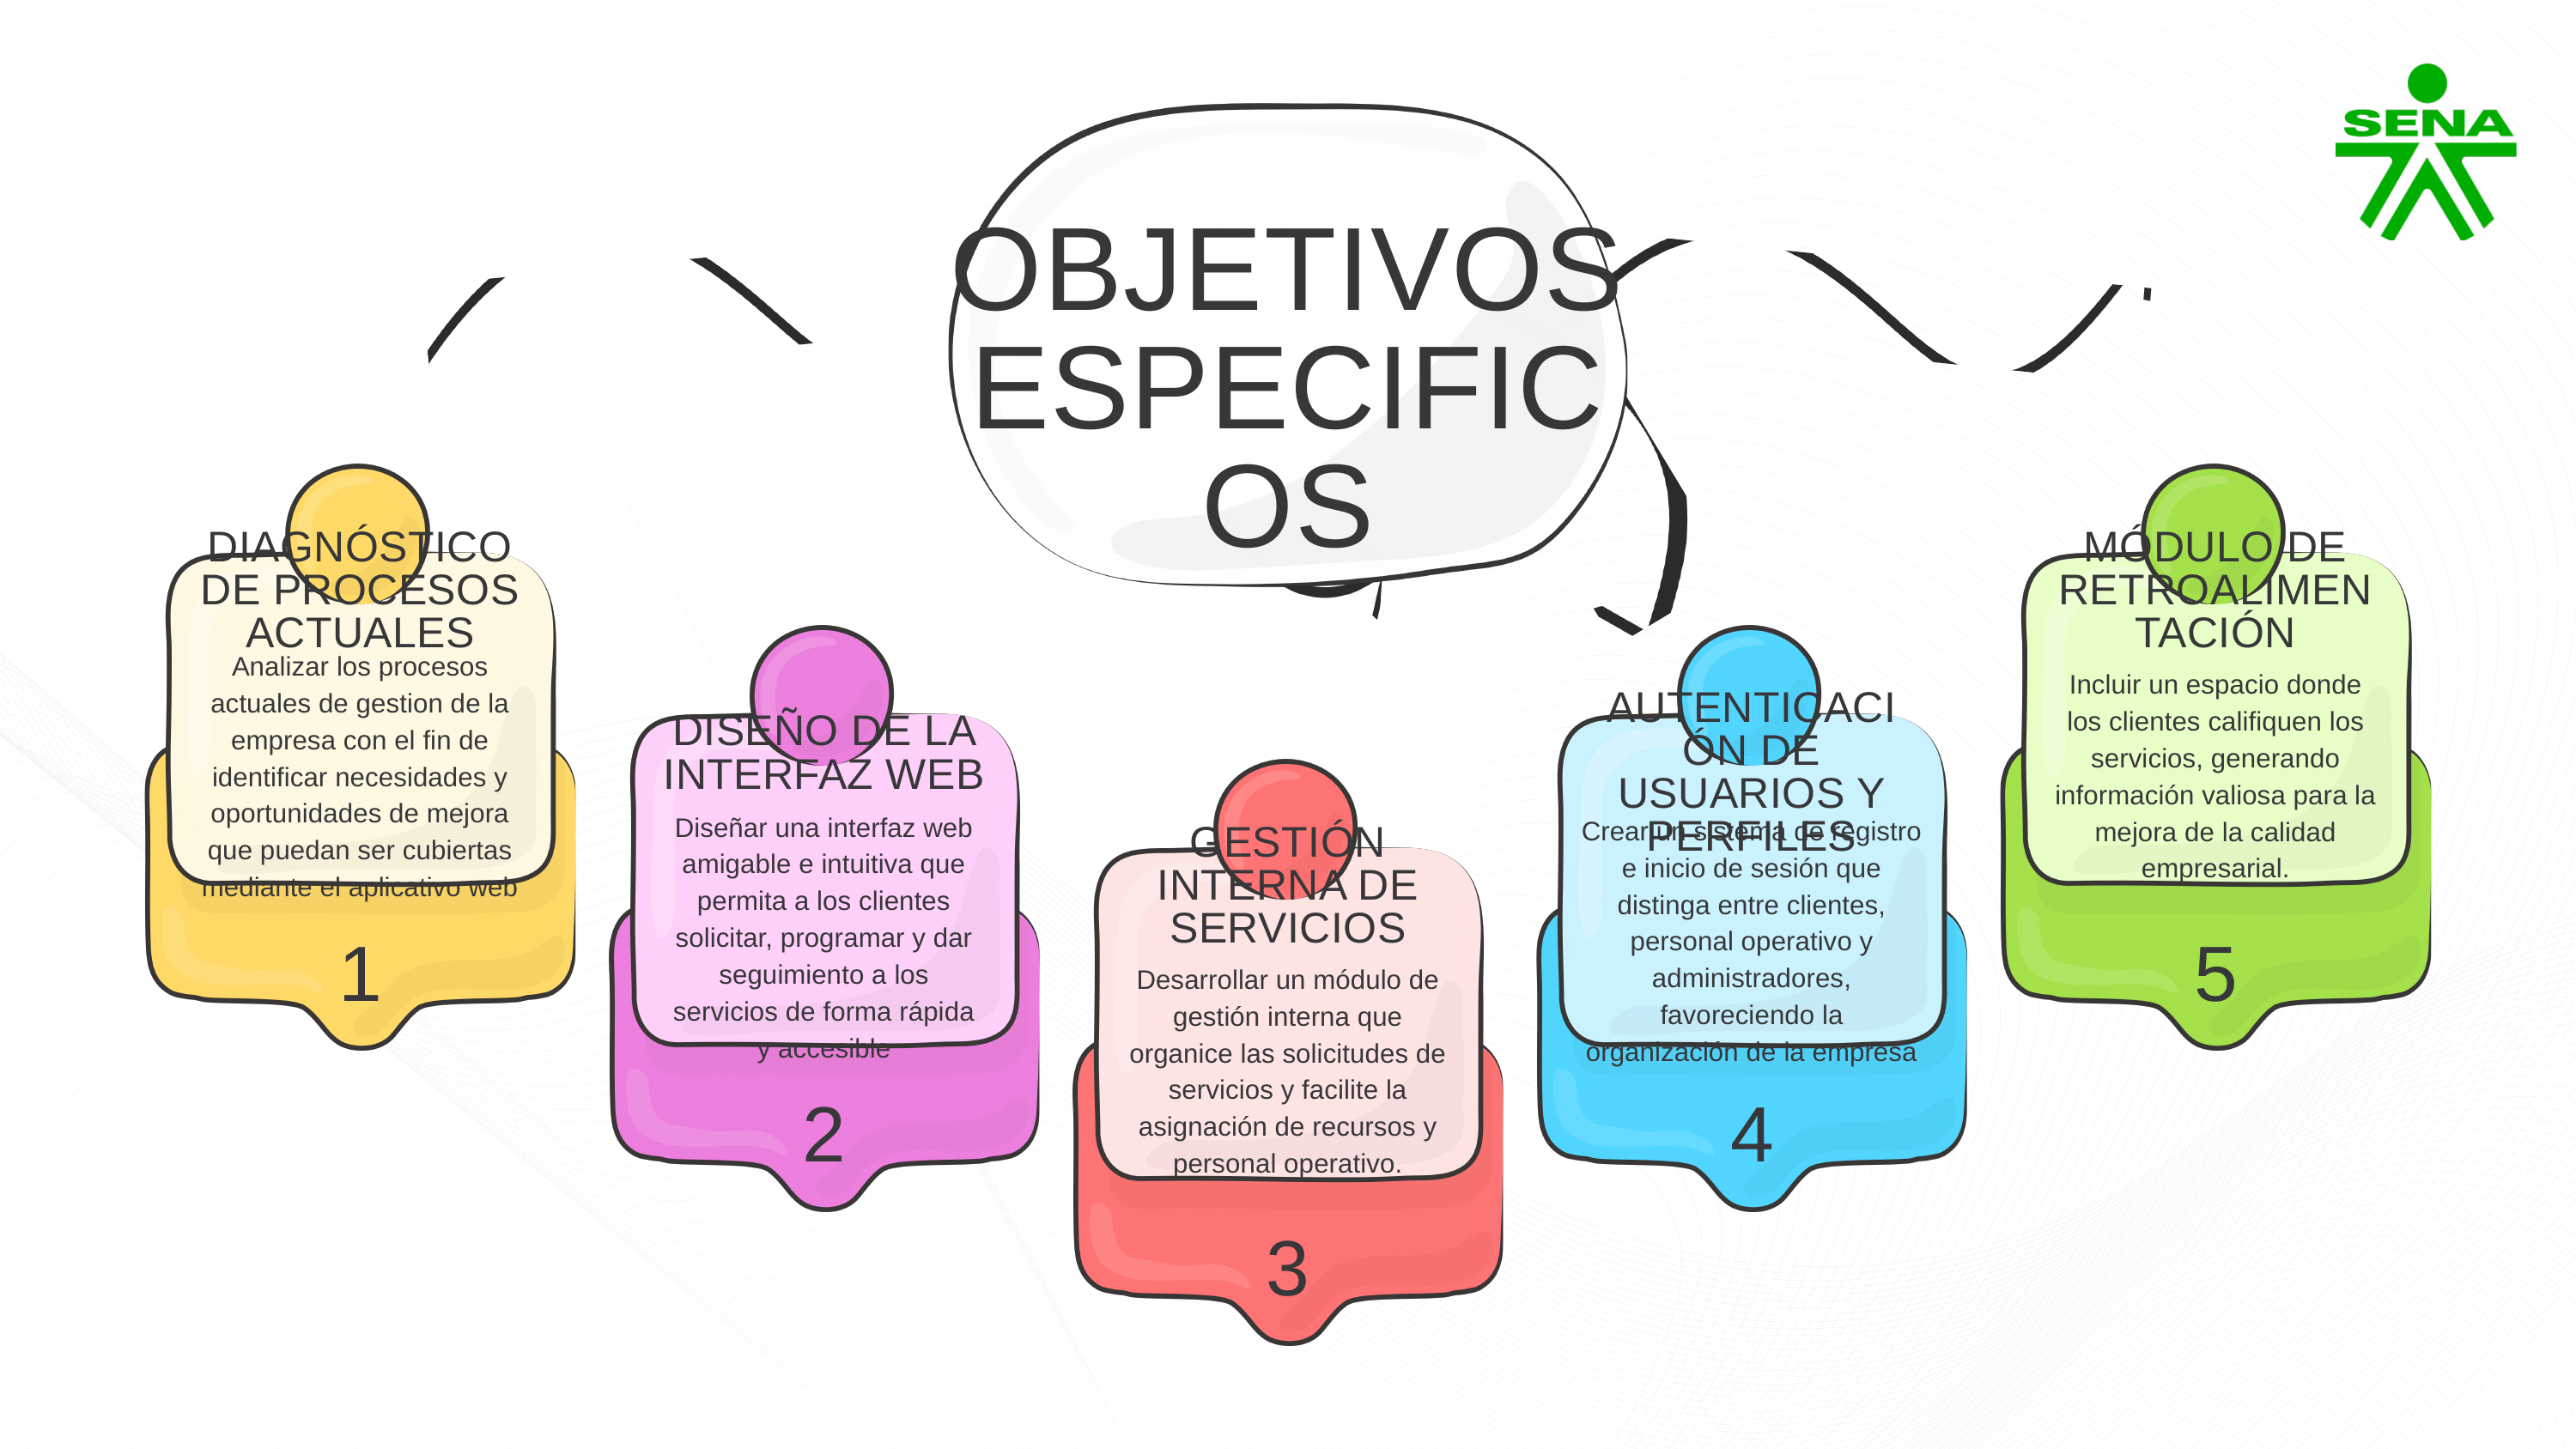

OBJETIVOS ESPECIFICOS

DIAGNÓSTICO DE PROCESOS ACTUALES
MÓDULO DE RETROALIMENTACIÓN

Analizar los procesos actuales de gestion de la empresa con el fin de identificar necesidades y oportunidades de mejora que puedan ser cubiertas mediante el aplicativo web
Incluir un espacio donde los clientes califiquen los servicios, generando información valiosa para la mejora de la calidad empresarial.
AUTENTICACIÓN DE USUARIOS Y PERFILES
DISEÑO DE LA INTERFAZ WEB

Diseñar una interfaz web amigable e intuitiva que permita a los clientes solicitar, programar y dar seguimiento a los servicios de forma rápida y accesible
Crear un sistema de registro e inicio de sesión que distinga entre clientes, personal operativo y administradores, favoreciendo la organización de la empresa
GESTIÓN INTERNA DE SERVICIOS
1
5
Desarrollar un módulo de gestión interna que organice las solicitudes de servicios y facilite la asignación de recursos y personal operativo.
2
4
3